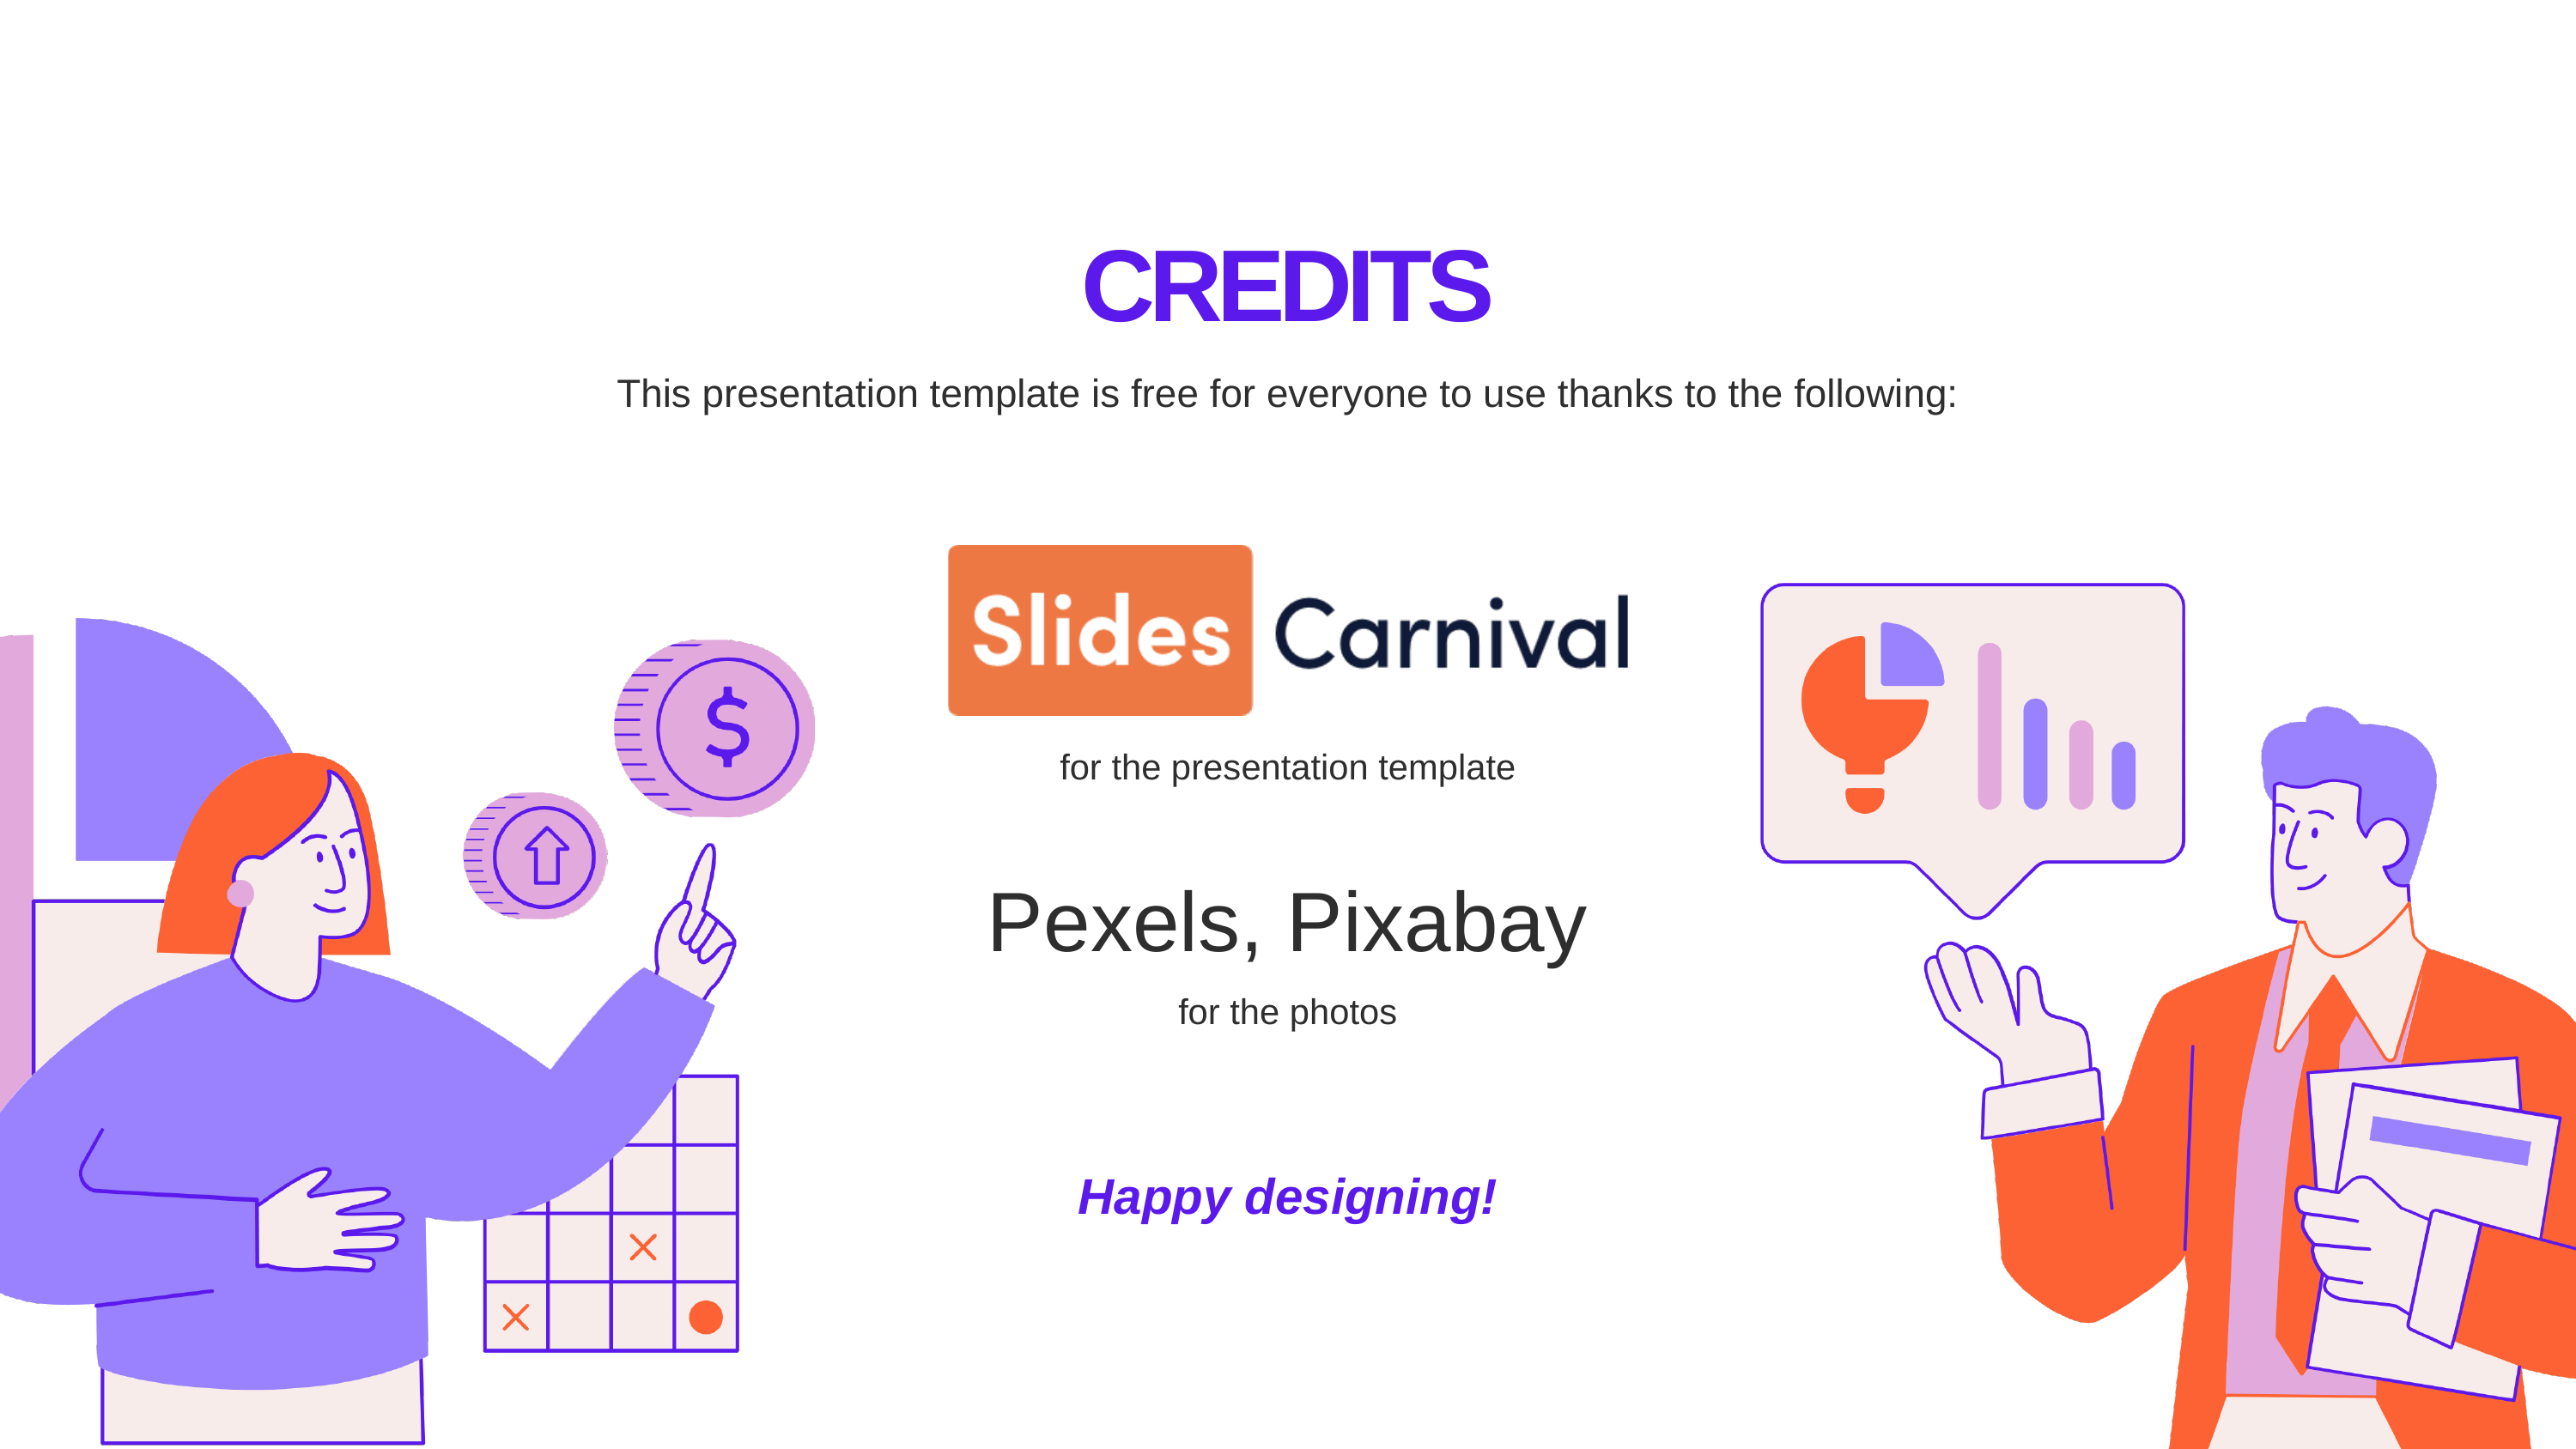

CREDITS
This presentation template is free for everyone to use thanks to the following:

for the presentation template
Pexels, Pixabay
for the photos
Happy designing!